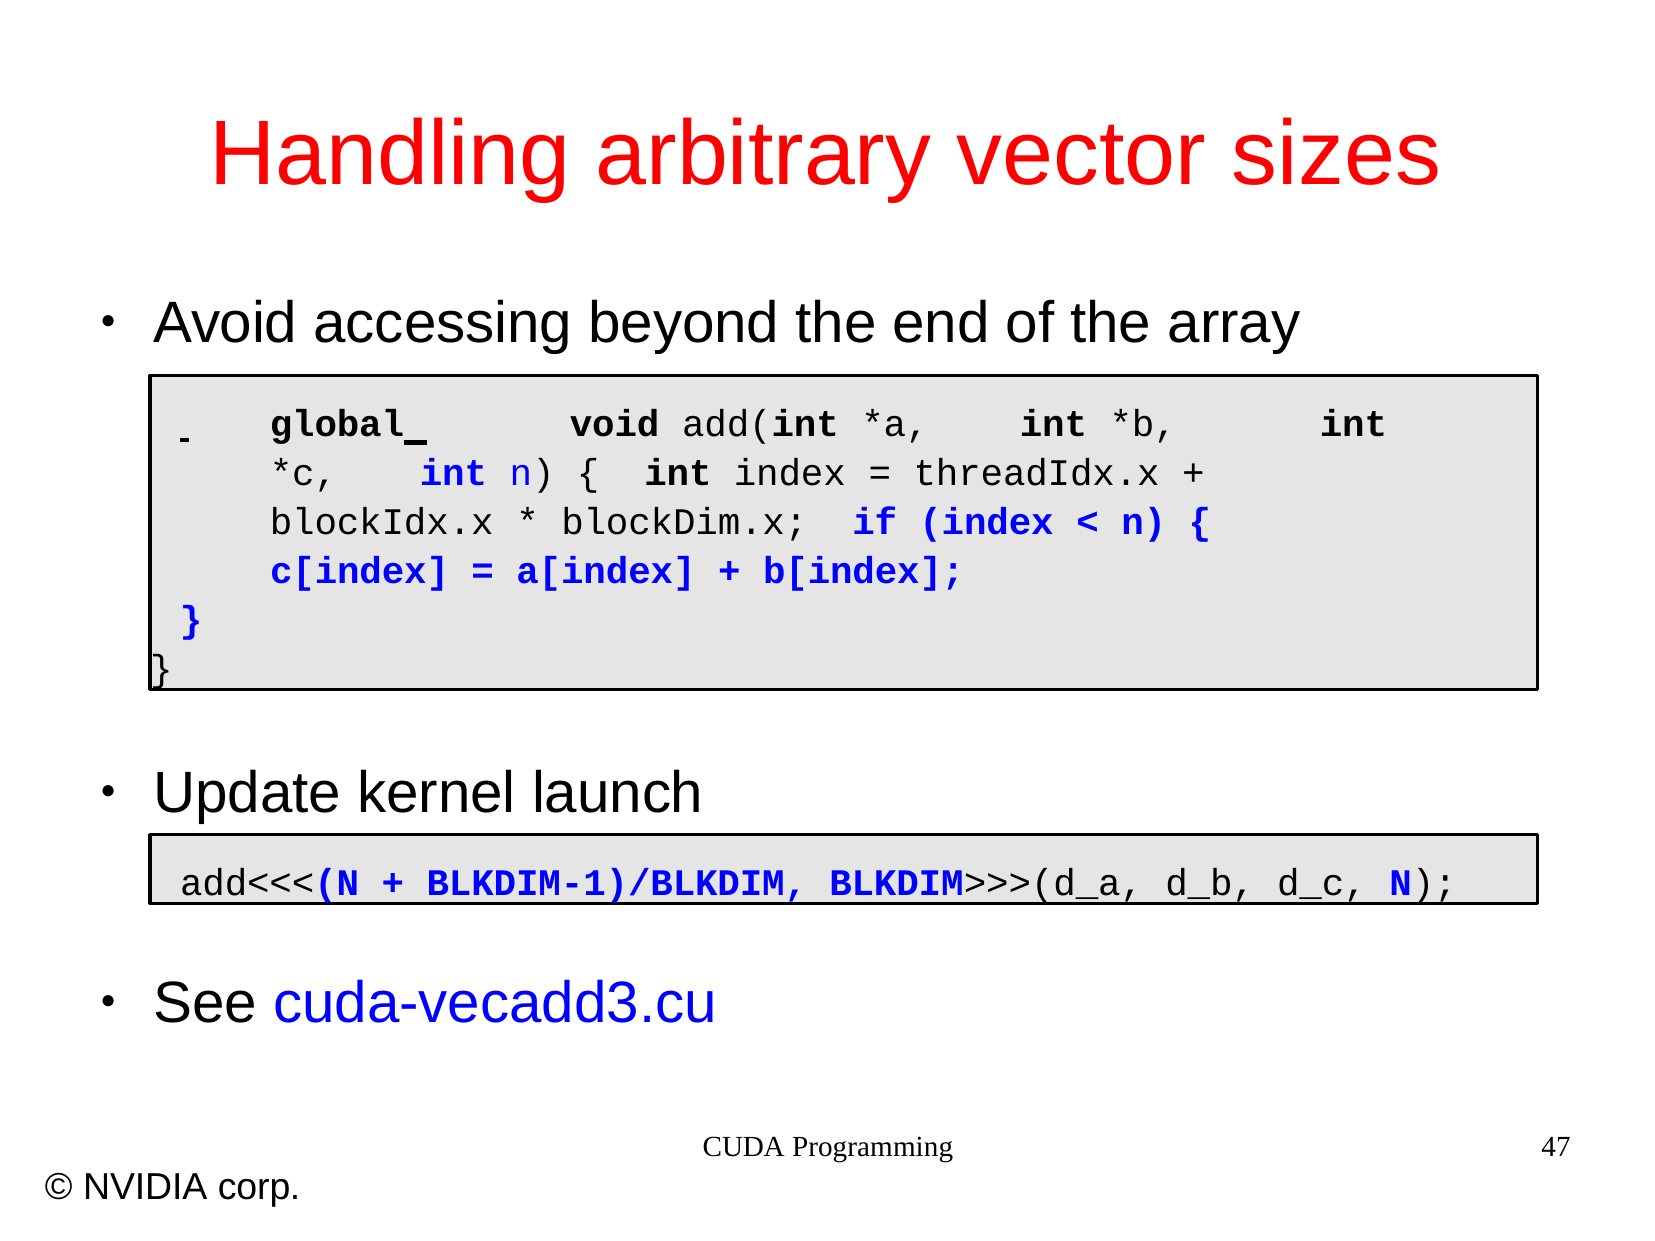

# Handling arbitrary vector sizes
Avoid accessing beyond the end of the array
●
 	global 	void add(int *a,	int *b,	int *c,	int n) {  int index = threadIdx.x + blockIdx.x * blockDim.x;  if (index < n) {
c[index] = a[index] + b[index];
}
}
Update kernel launch
●
add<<<(N + BLKDIM-1)/BLKDIM, BLKDIM>>>(d_a, d_b, d_c, N);
See cuda-vecadd3.cu
●
CUDA Programming
47
© NVIDIA corp.